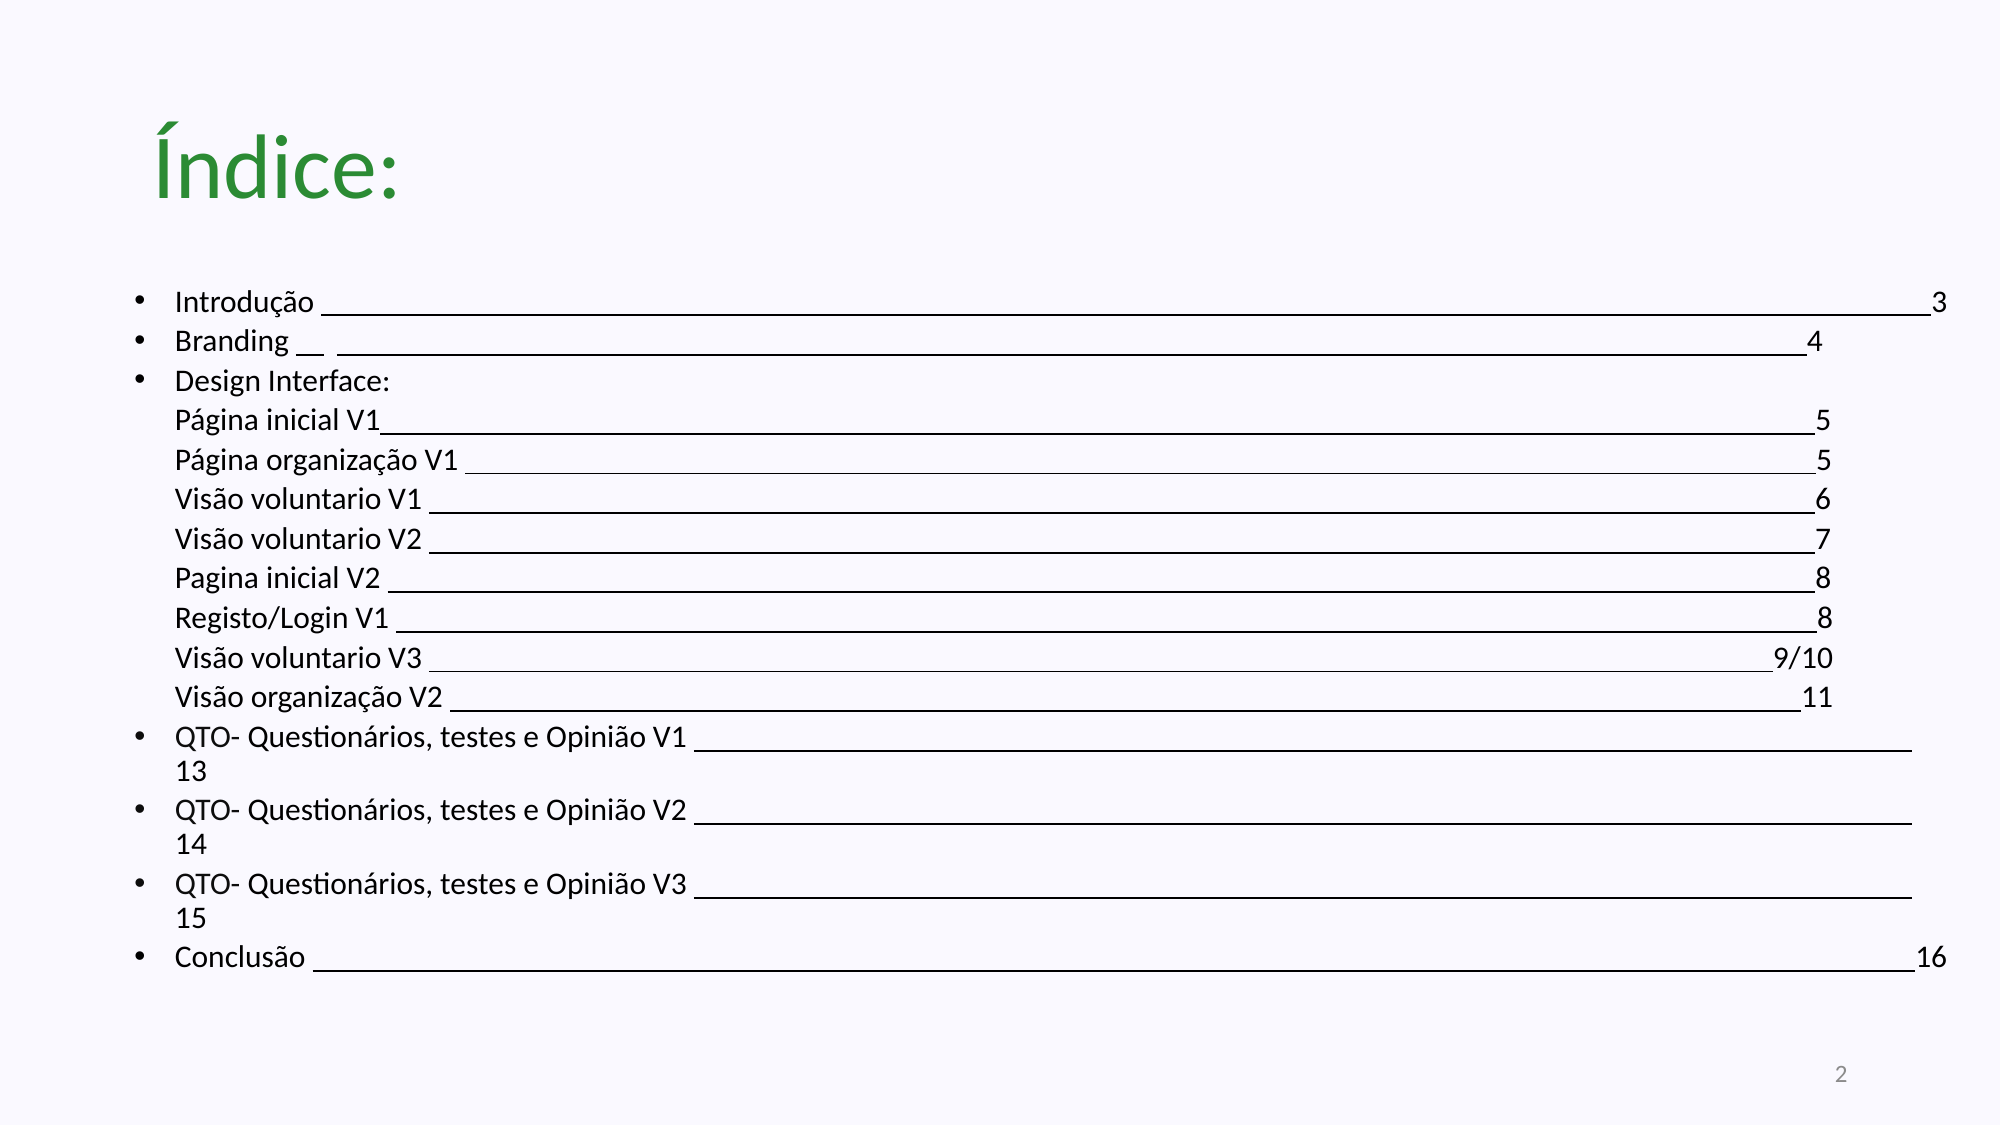

# Índice:
Introdução                                                                                                                                                                                                                                       3
Branding     	                                                                                                                                                                                                                  4
Design Interface:
	Página inicial V1                                                                                                                                                                                                             5
	Página organização V1                                                                                                                                                                                                  5
	Visão voluntario V1                                                                                                                                                                                                       6
	Visão voluntario V2                                                                                                                                                                                                       7
	Pagina inicial V2                                                                                                                                                                                                             8
	Registo/Login V1                                                                                                                                                                                                            8
	Visão voluntario V3                                                                                                                                                                                                 9/10
	Visão organização V2                                                                                                                                                                                                  11
QTO- Questionários, testes e Opinião V1                                                                                                                                                                                13
QTO- Questionários, testes e Opinião V2                                                                                                                                                                                14
QTO- Questionários, testes e Opinião V3                                                                                                                                                                                15
Conclusão                                                                                                                                                                                                                                      16

2